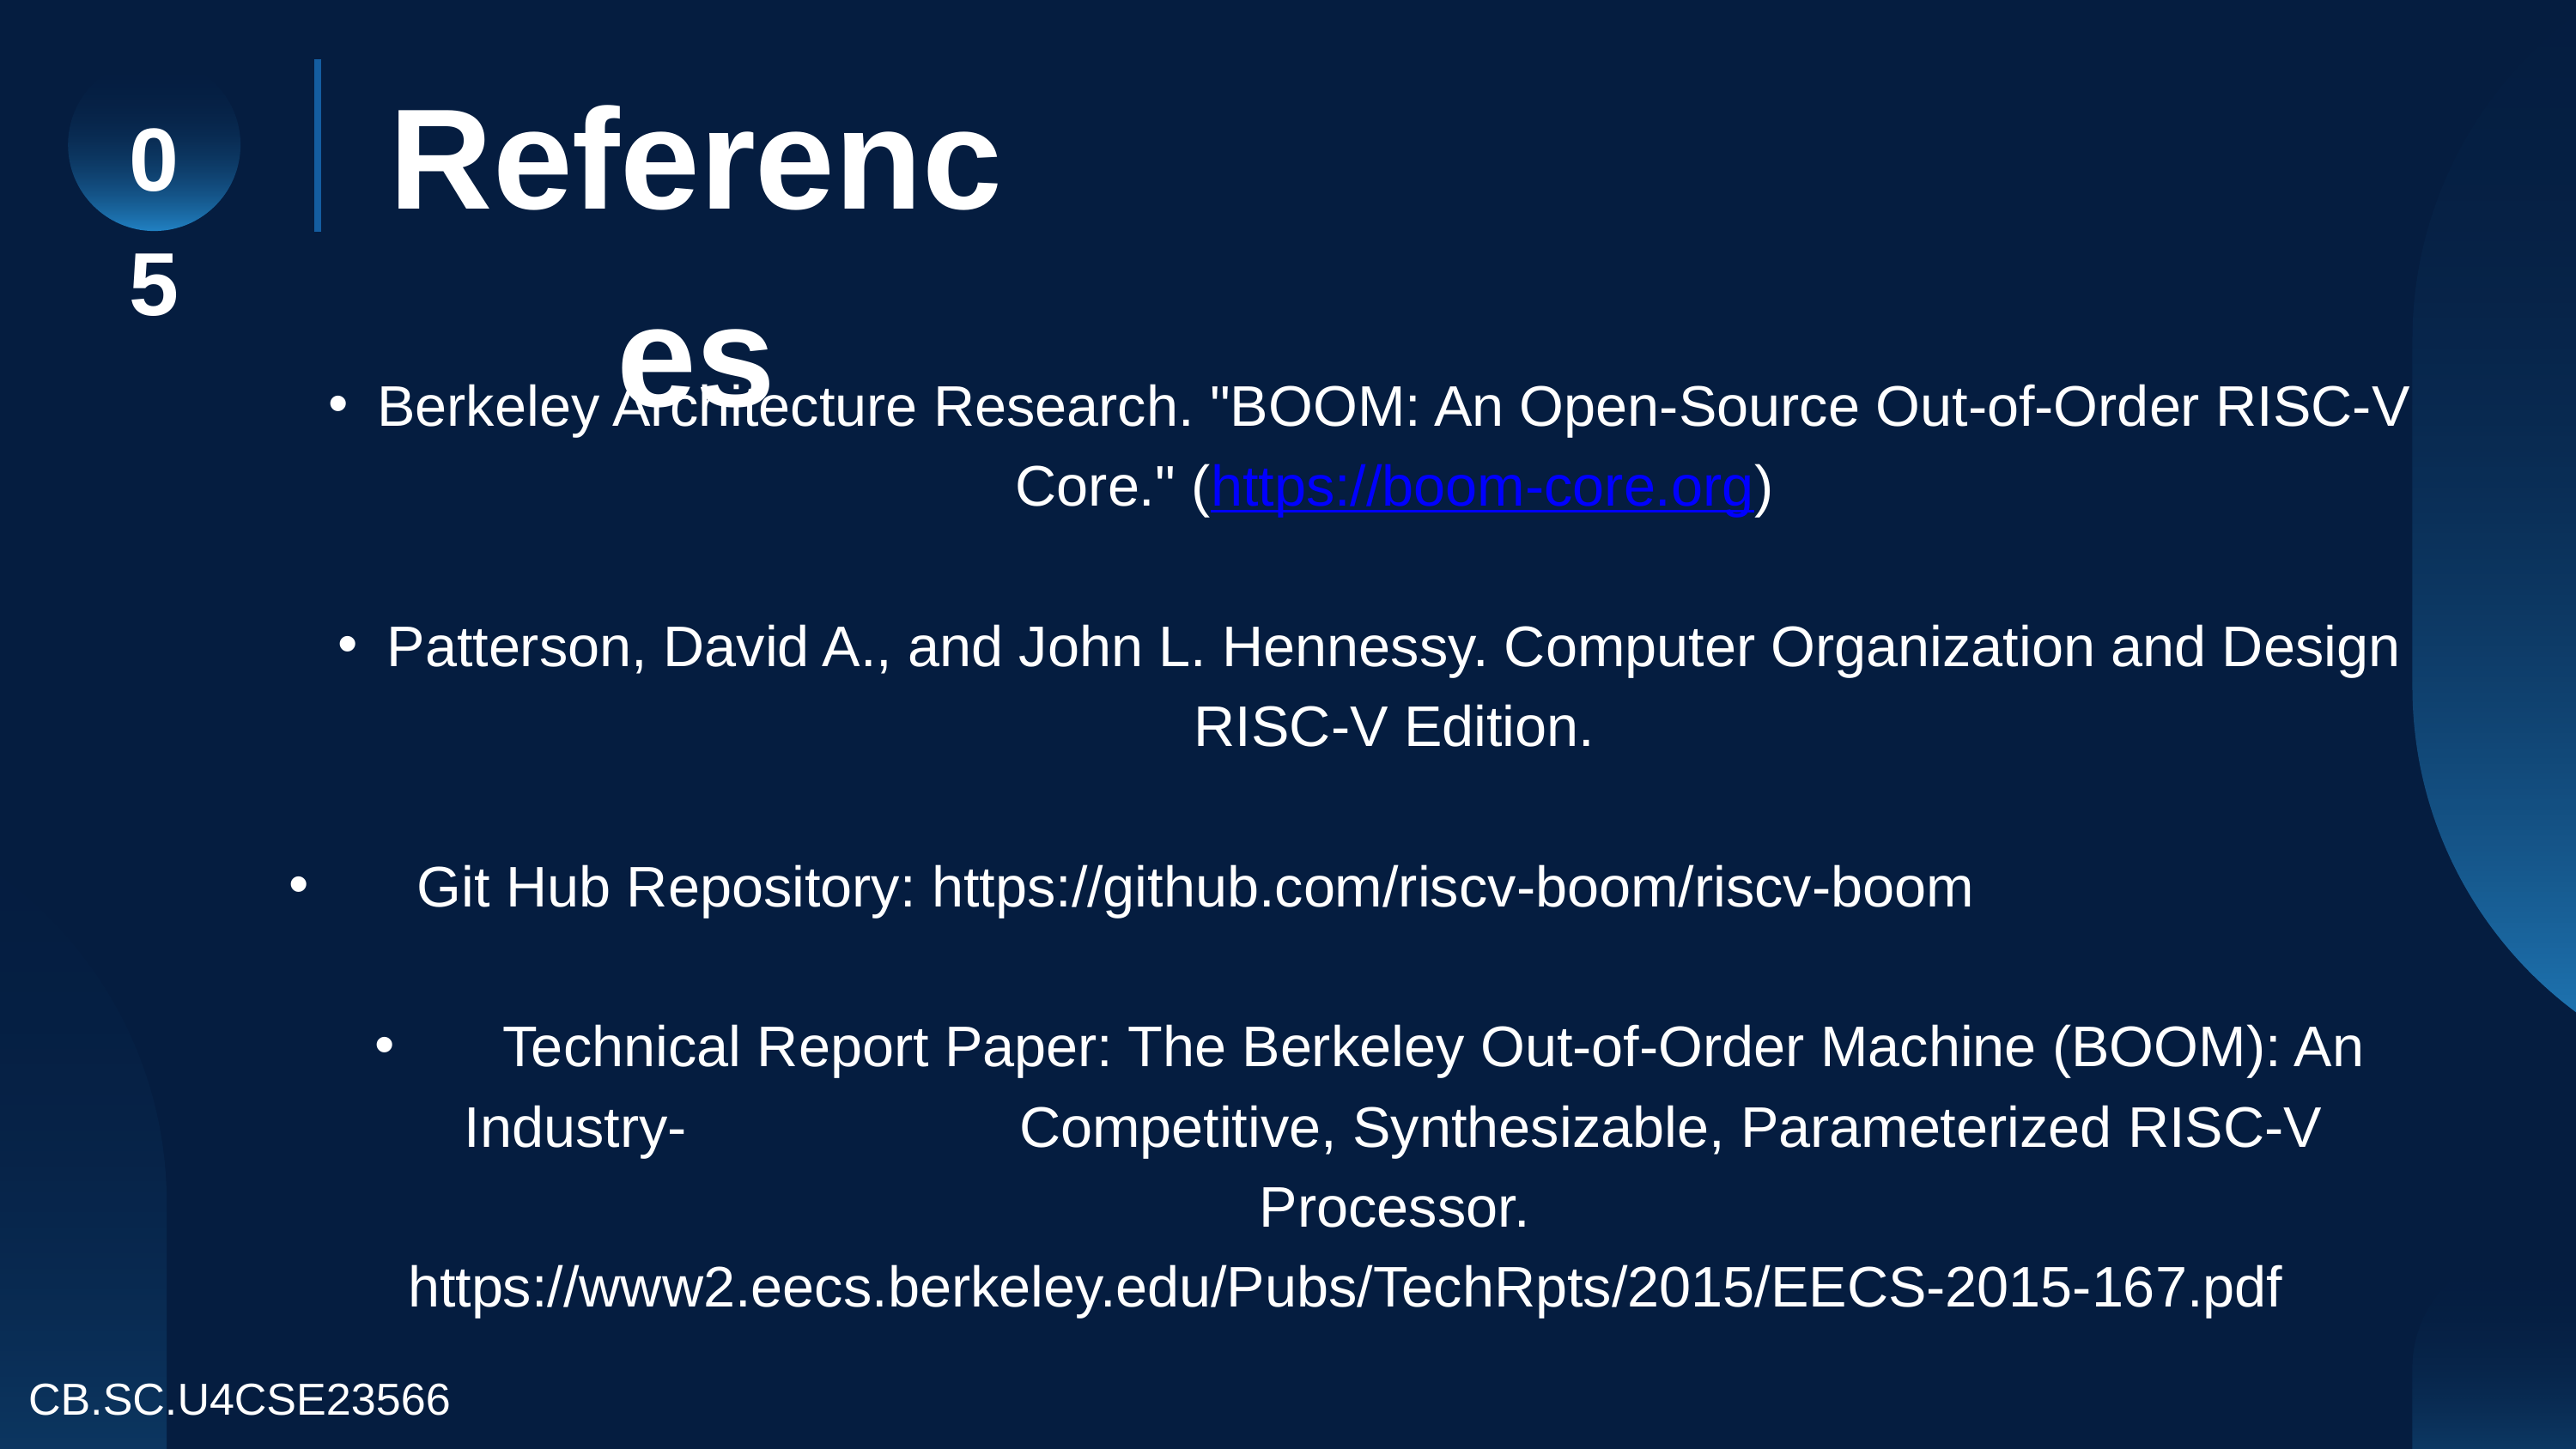

References

05

Berkeley Architecture Research. "BOOM: An Open-Source Out-of-Order RISC-V Core." (https://boom-core.org)

Patterson, David A., and John L. Hennessy. Computer Organization and Design RISC-V Edition.

     Git Hub Repository: https://github.com/riscv-boom/riscv-boom

     Technical Report Paper: The Berkeley Out-of-Order Machine (BOOM): An Industry-                     Competitive, Synthesizable, Parameterized RISC-V Processor.
https://www2.eecs.berkeley.edu/Pubs/TechRpts/2015/EECS-2015-167.pdf

CB.SC.U4CSE23566